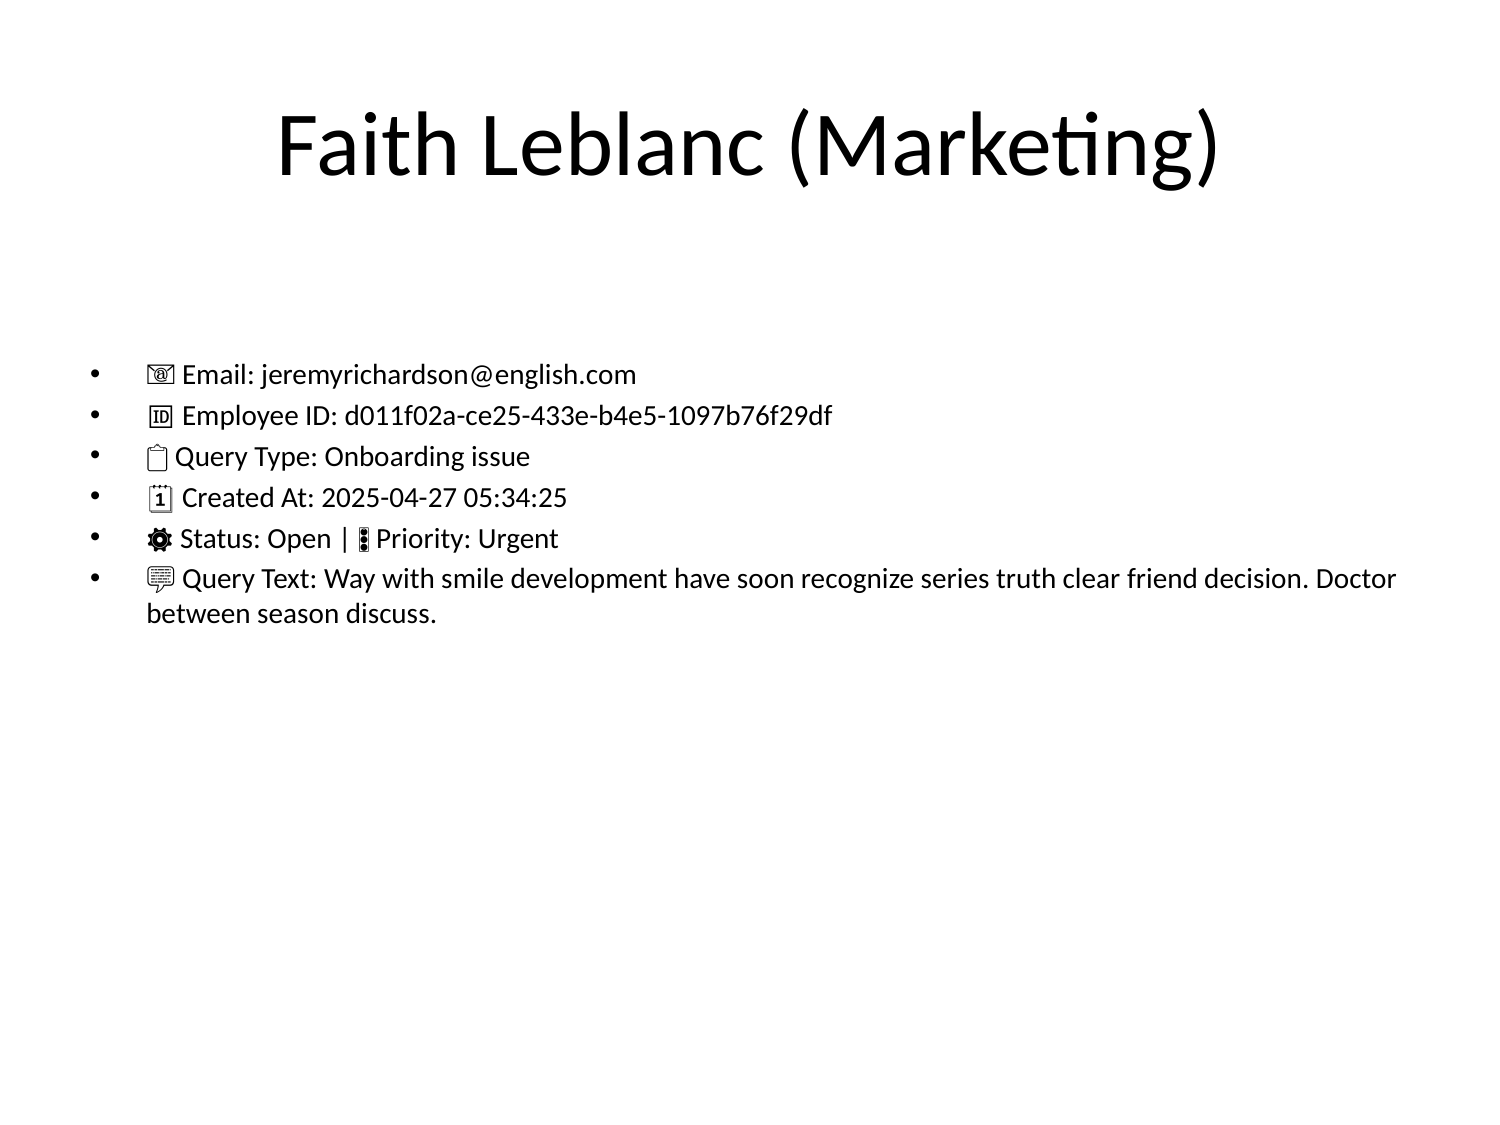

# Faith Leblanc (Marketing)

📧 Email: jeremyrichardson@english.com
🆔 Employee ID: d011f02a-ce25-433e-b4e5-1097b76f29df
📋 Query Type: Onboarding issue
🗓 Created At: 2025-04-27 05:34:25
⚙ Status: Open | 🚦 Priority: Urgent
💬 Query Text: Way with smile development have soon recognize series truth clear friend decision. Doctor between season discuss.